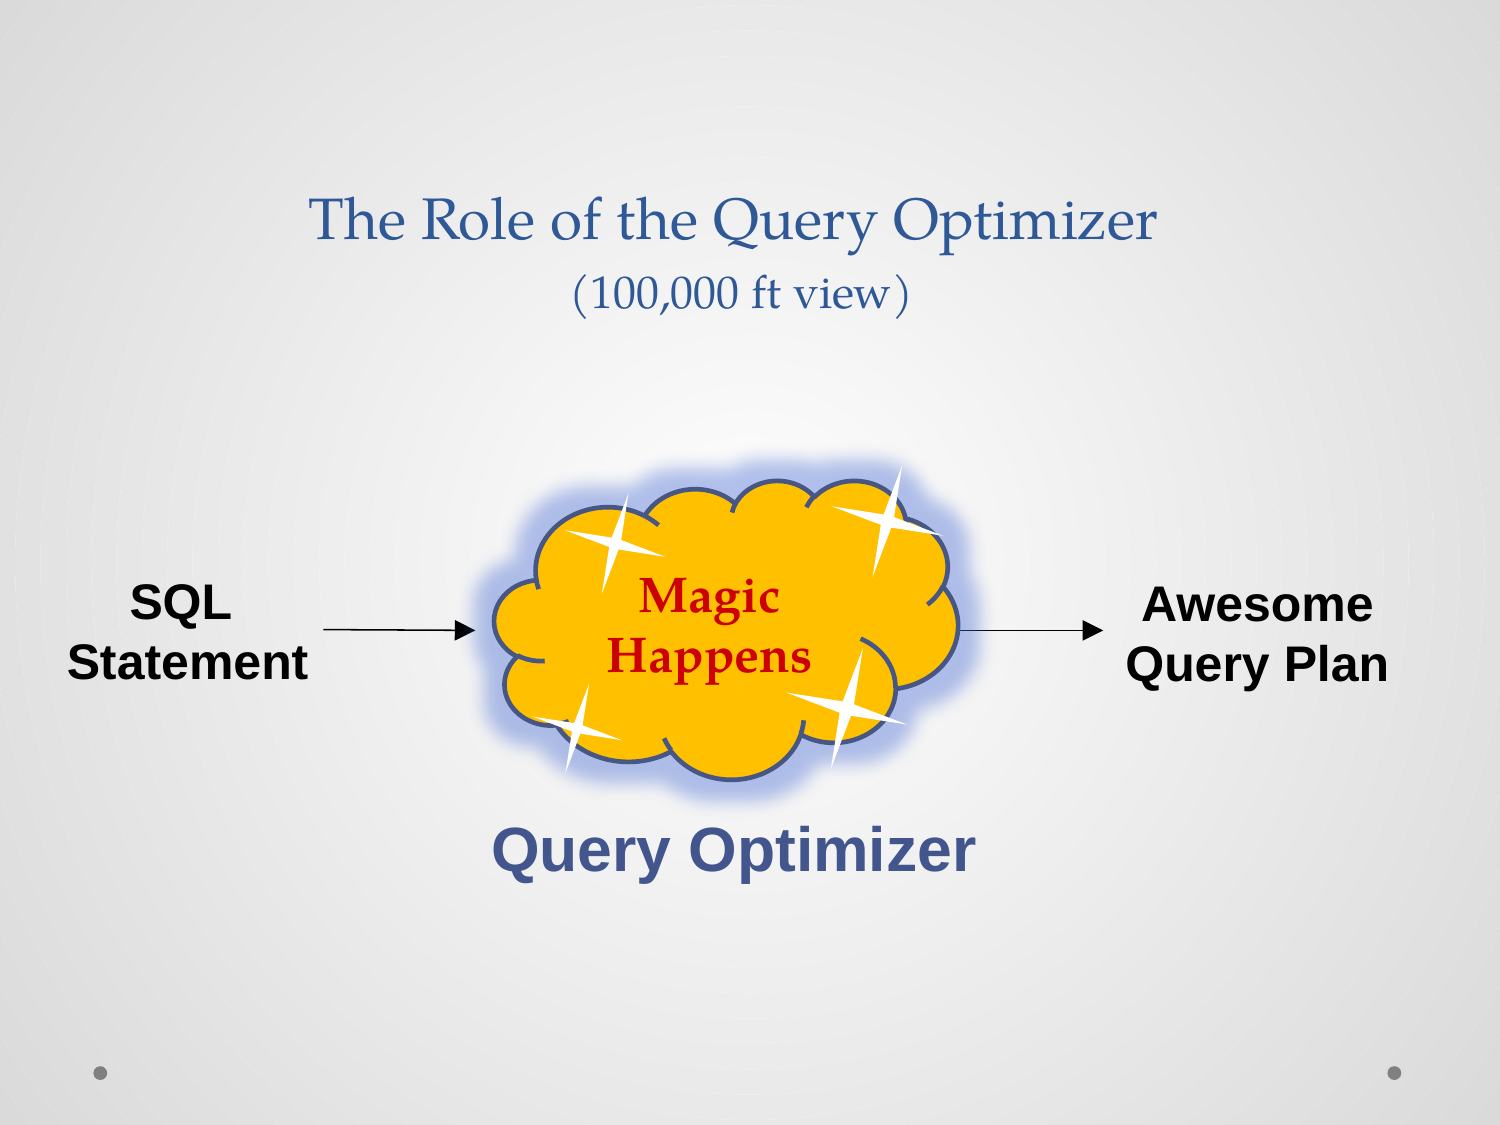

# The Role of the Query Optimizer (100,000 ft view)

Magic Happens

SQL
Statement
Awesome
Query Plan

Query Optimizer